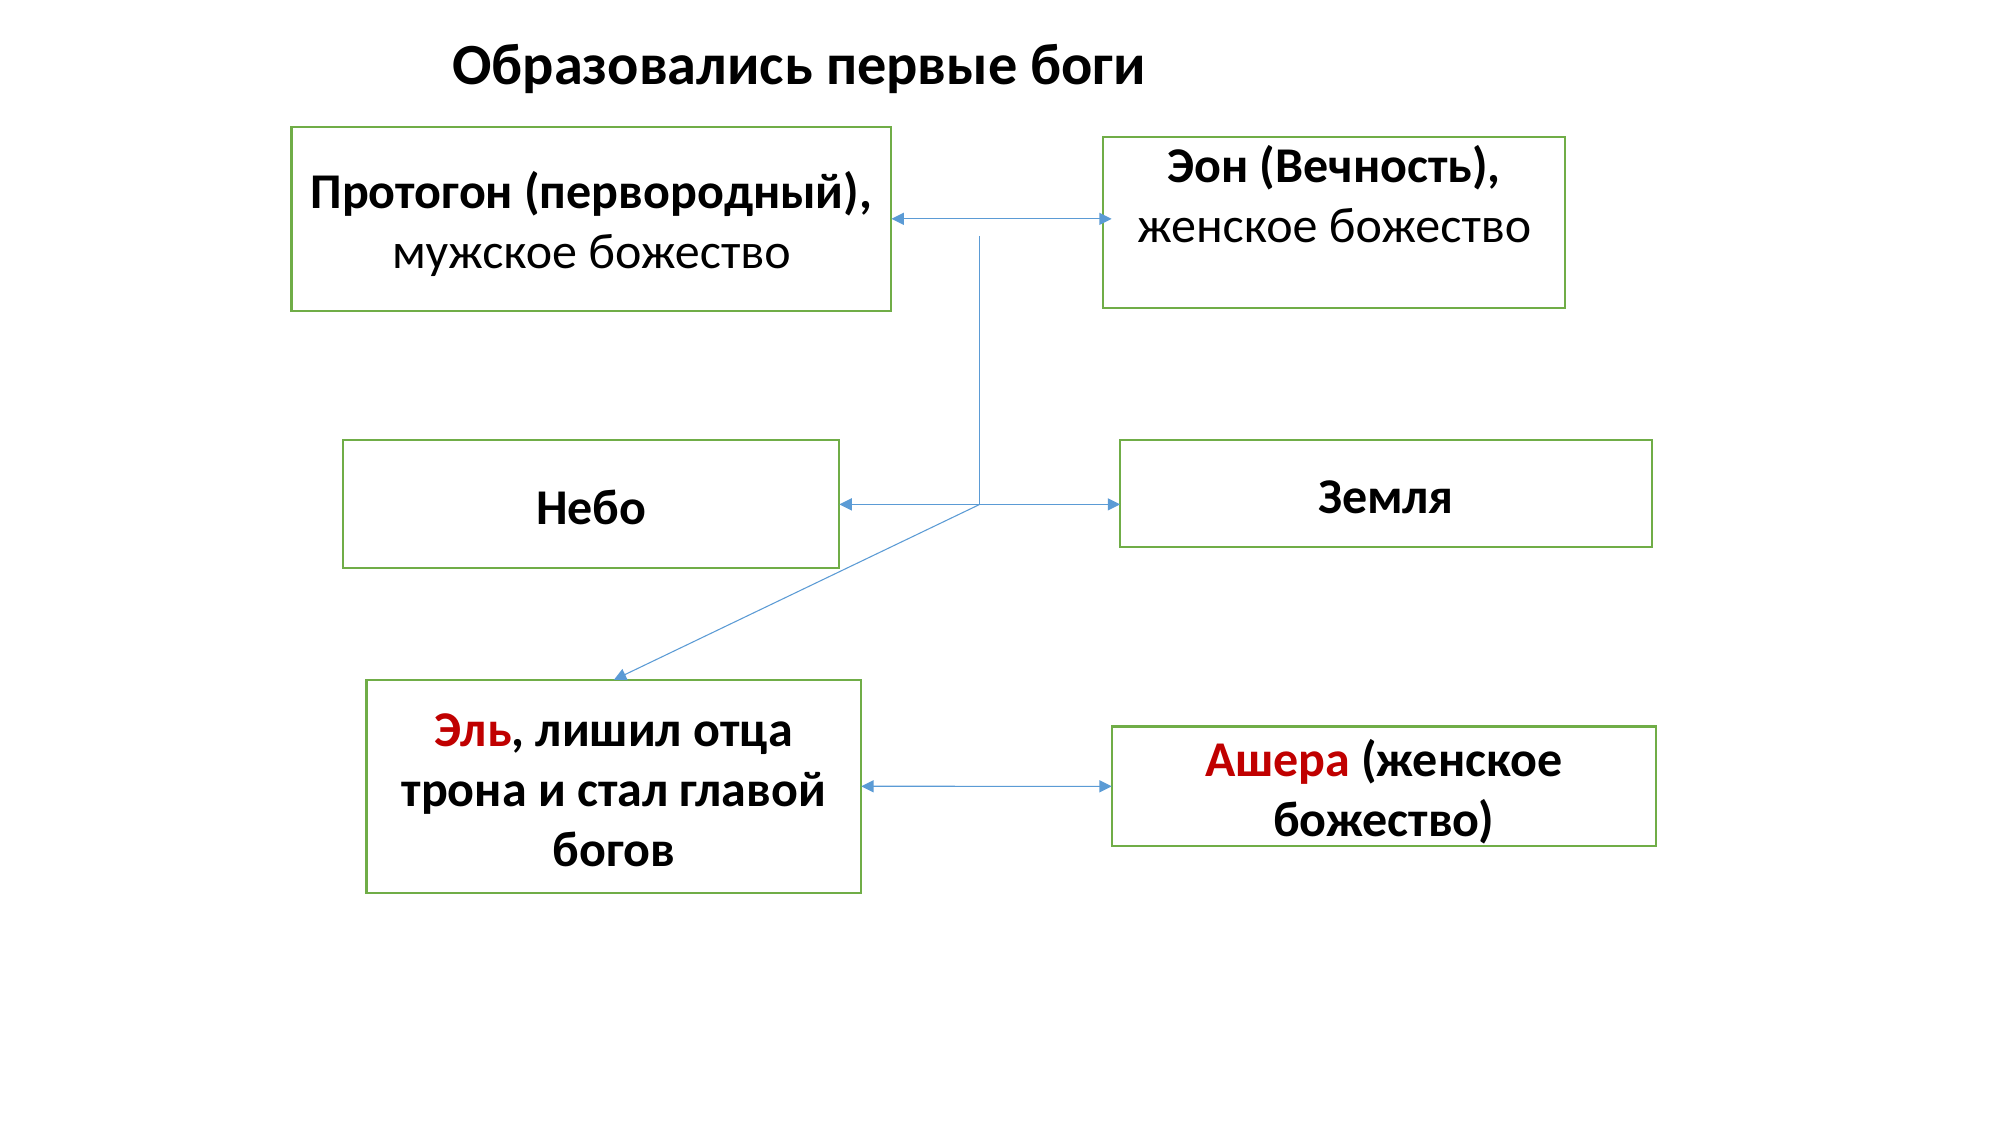

Образовались первые боги
Протогон (первородный), мужское божество
Эон (Вечность), женское божество

Небо
Земля
Эль, лишил отца трона и стал главой богов
Ашера (женское божество)